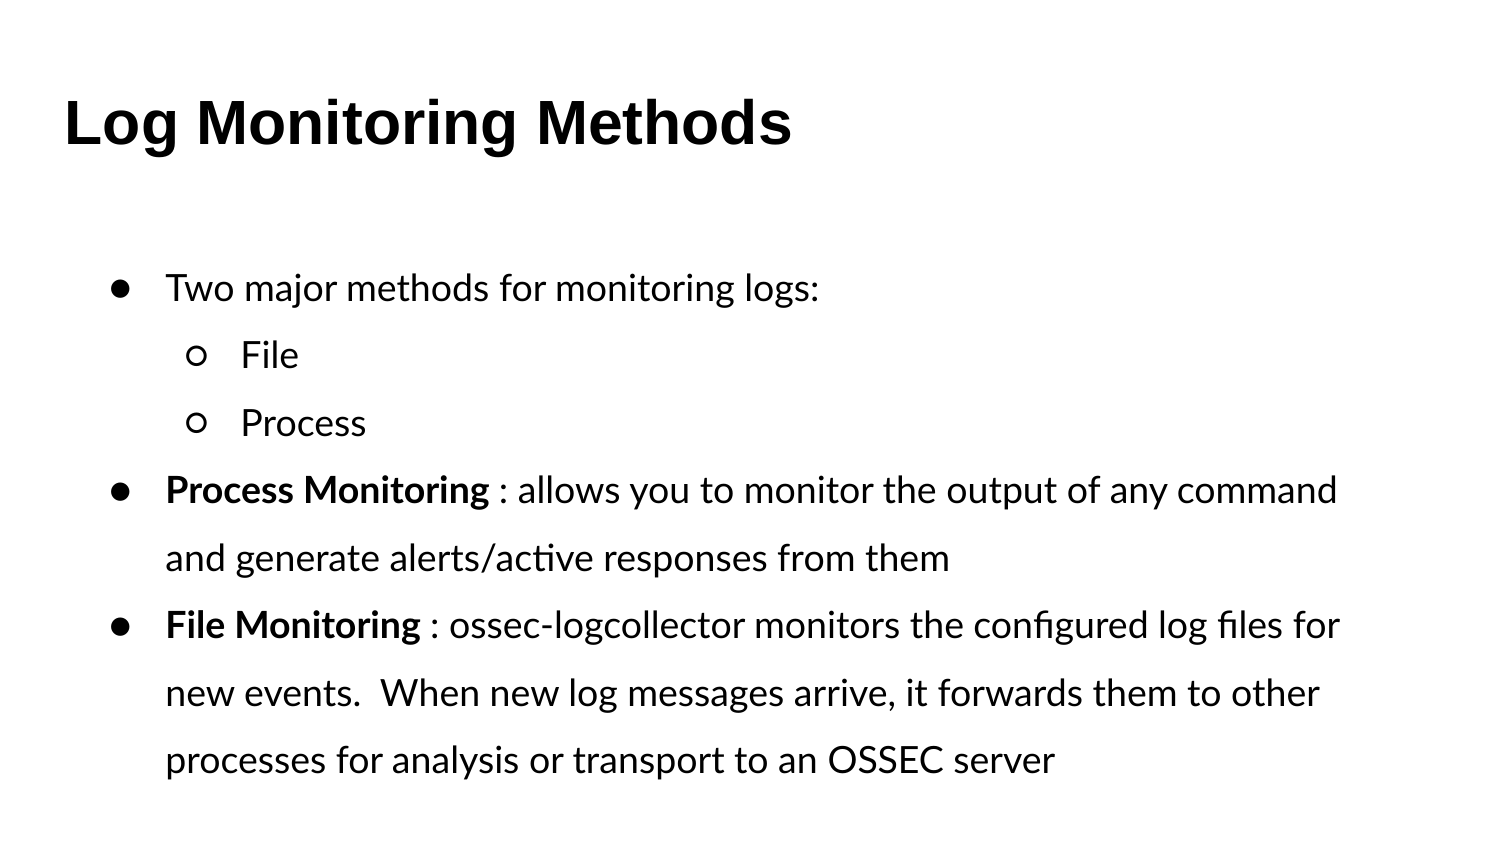

# Log Monitoring Methods

Two major methods for monitoring logs:
File
Process
Process Monitoring : allows you to monitor the output of any command and generate alerts/active responses from them
File Monitoring : ossec-logcollector monitors the configured log files for new events.  When new log messages arrive, it forwards them to other processes for analysis or transport to an OSSEC server